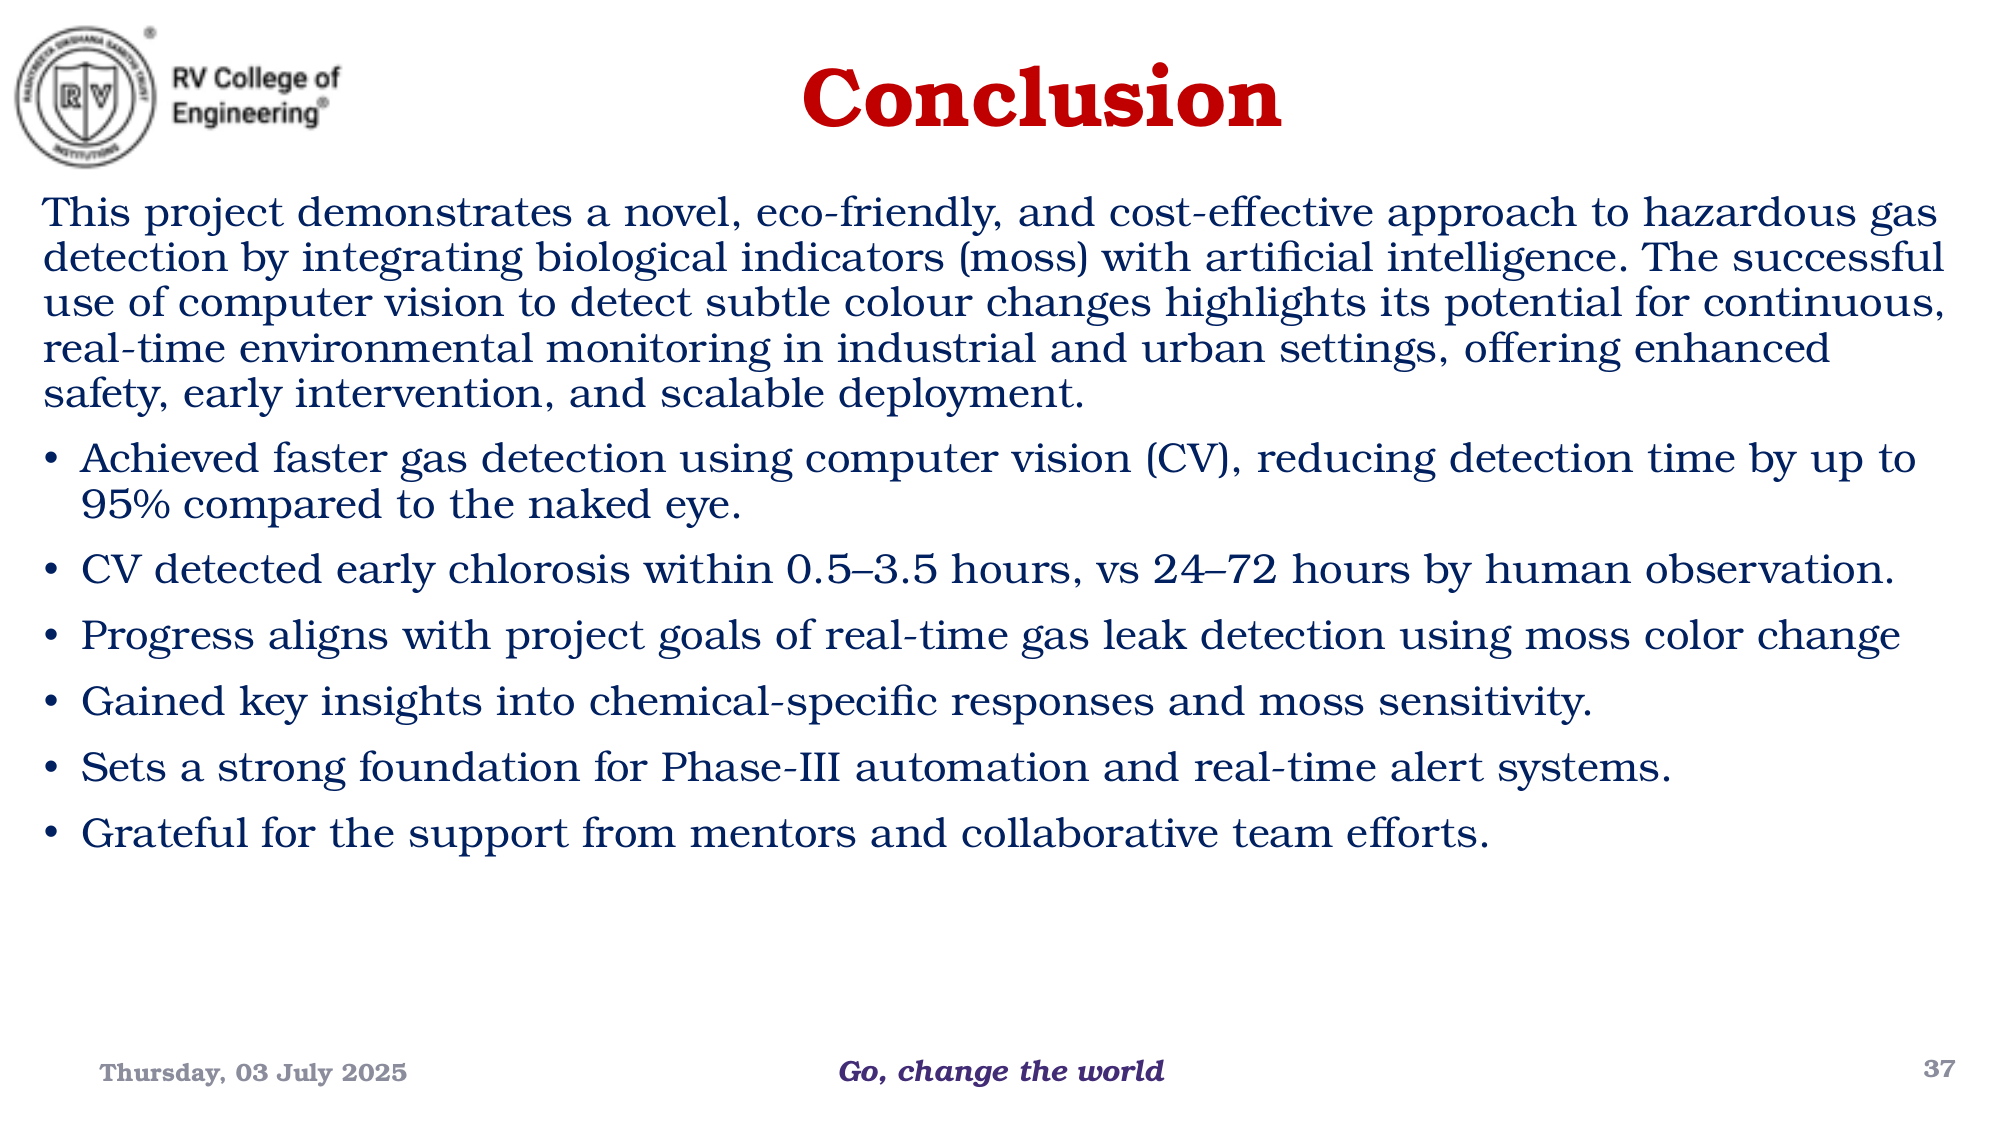

Conclusion
This project demonstrates a novel, eco-friendly, and cost-effective approach to hazardous gas detection by integrating biological indicators (moss) with artificial intelligence. The successful use of computer vision to detect subtle colour changes highlights its potential for continuous, real-time environmental monitoring in industrial and urban settings, offering enhanced safety, early intervention, and scalable deployment.
Achieved faster gas detection using computer vision (CV), reducing detection time by up to 95% compared to the naked eye.
CV detected early chlorosis within 0.5–3.5 hours, vs 24–72 hours by human observation.
Progress aligns with project goals of real-time gas leak detection using moss color change
Gained key insights into chemical-specific responses and moss sensitivity.
Sets a strong foundation for Phase-III automation and real-time alert systems.
Grateful for the support from mentors and collaborative team efforts.

Thursday, 03 July 2025
37